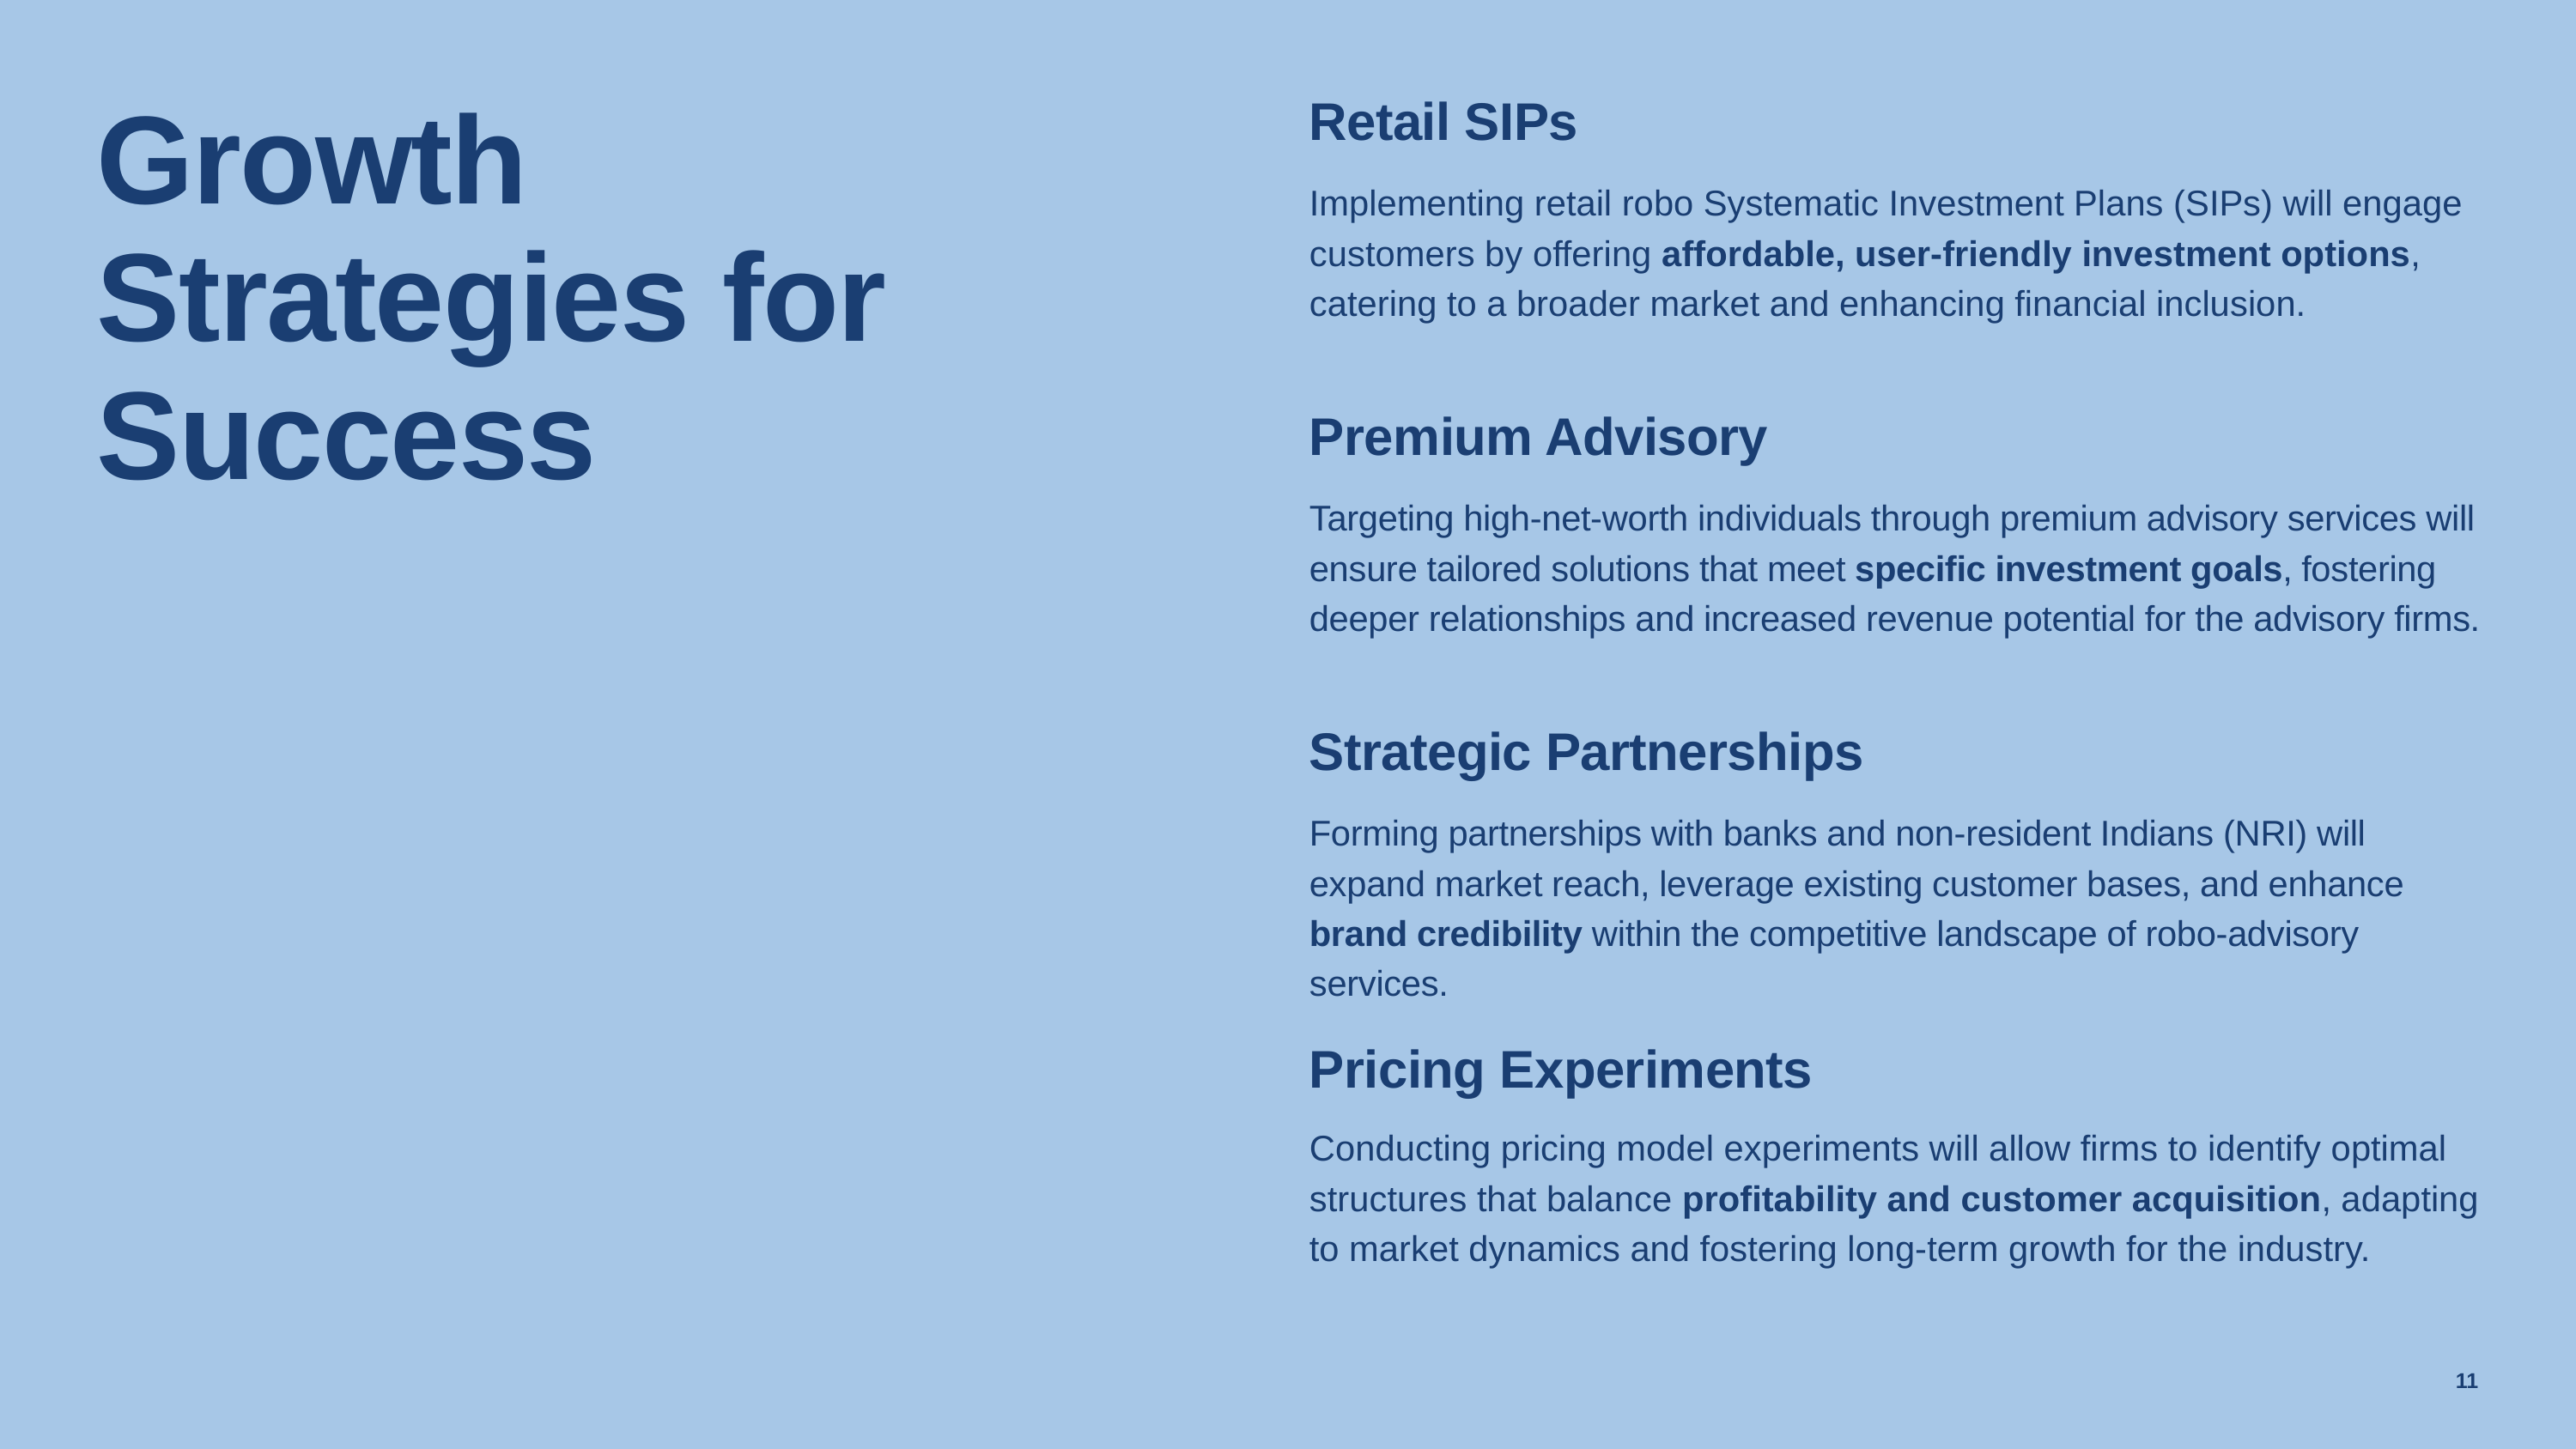

Growth Strategies for Success
Retail SIPs
Implementing retail robo Systematic Investment Plans (SIPs) will engage customers by offering affordable, user-friendly investment options, catering to a broader market and enhancing financial inclusion.
Premium Advisory
Targeting high-net-worth individuals through premium advisory services will ensure tailored solutions that meet specific investment goals, fostering deeper relationships and increased revenue potential for the advisory firms.
Strategic Partnerships
Forming partnerships with banks and non-resident Indians (NRI) will expand market reach, leverage existing customer bases, and enhance brand credibility within the competitive landscape of robo-advisory services.
Pricing Experiments
Conducting pricing model experiments will allow firms to identify optimal structures that balance profitability and customer acquisition, adapting to market dynamics and fostering long-term growth for the industry.
11